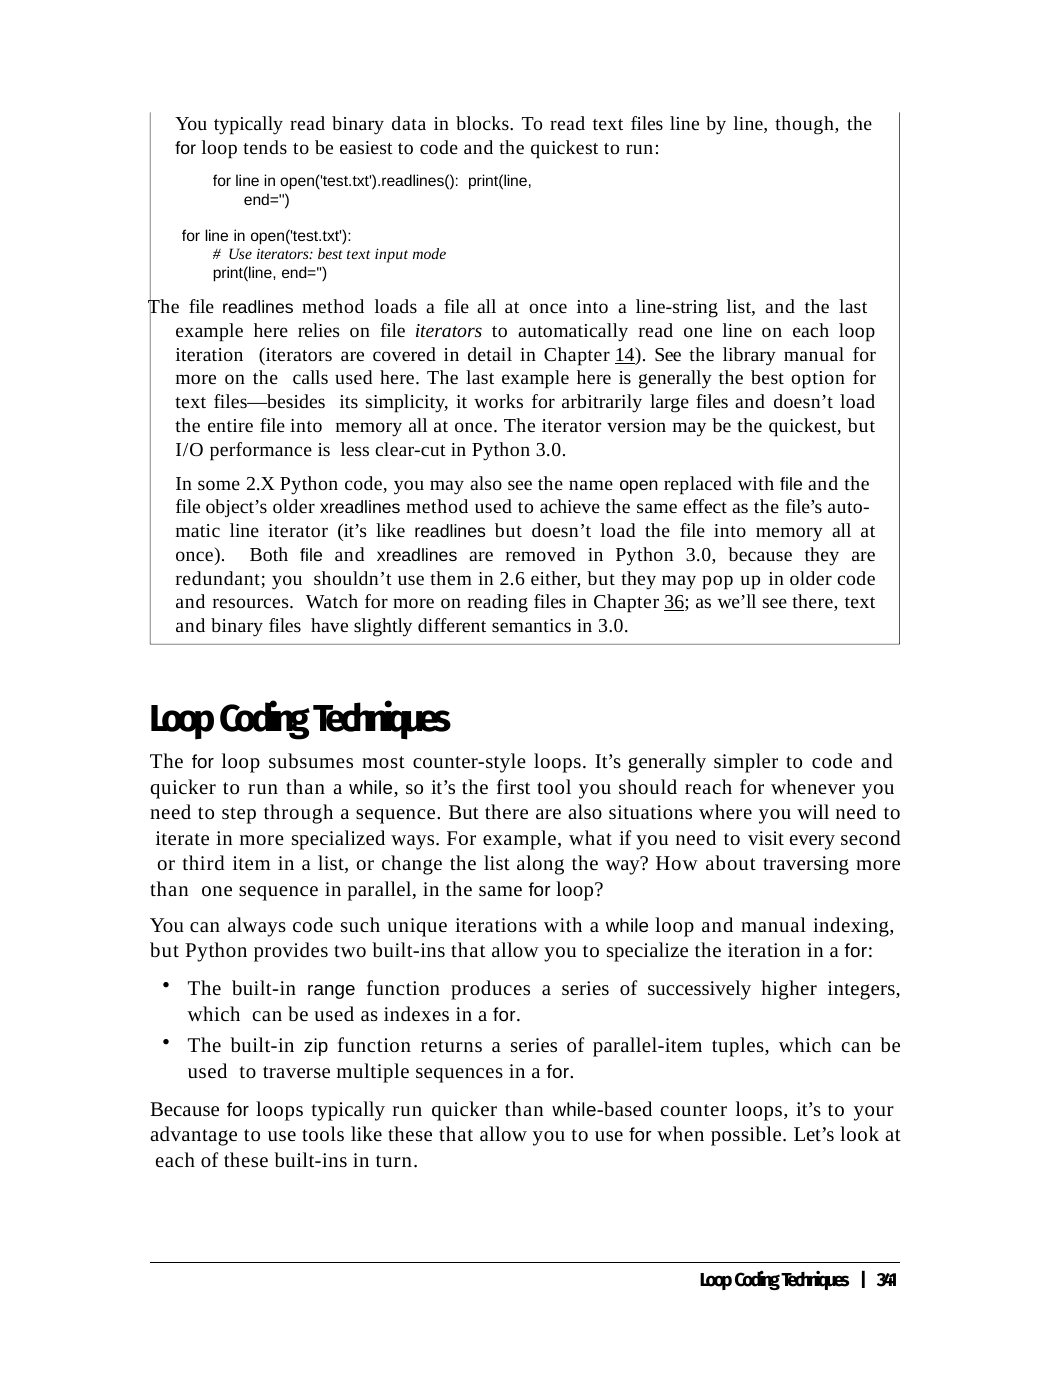

You typically read binary data in blocks. To read text files line by line, though, the
for loop tends to be easiest to code and the quickest to run:
for line in open('test.txt').readlines():  print(line, end='')

for line in open('test.txt'):	# Use iterators: best text input mode
print(line, end='')
The file readlines method loads a file all at once into a line-string list, and the last  example here relies on file iterators to automatically read one line on each loop iteration  (iterators are covered in detail in Chapter 14). See the library manual for more on the  calls used here. The last example here is generally the best option for text files—besides  its simplicity, it works for arbitrarily large files and doesn’t load the entire file into  memory all at once. The iterator version may be the quickest, but I/O performance is  less clear-cut in Python 3.0.
In some 2.X Python code, you may also see the name open replaced with file and the  file object’s older xreadlines method used to achieve the same effect as the file’s auto-  matic line iterator (it’s like readlines but doesn’t load the file into memory all at once).  Both file and xreadlines are removed in Python 3.0, because they are redundant; you  shouldn’t use them in 2.6 either, but they may pop up in older code and resources.  Watch for more on reading files in Chapter 36; as we’ll see there, text and binary files  have slightly different semantics in 3.0.

Loop Coding Techniques
The for loop subsumes most counter-style loops. It’s generally simpler to code and  quicker to run than a while, so it’s the first tool you should reach for whenever you  need to step through a sequence. But there are also situations where you will need to  iterate in more specialized ways. For example, what if you need to visit every second  or third item in a list, or change the list along the way? How about traversing more than  one sequence in parallel, in the same for loop?
You can always code such unique iterations with a while loop and manual indexing,  but Python provides two built-ins that allow you to specialize the iteration in a for:
The built-in range function produces a series of successively higher integers, which  can be used as indexes in a for.
The built-in zip function returns a series of parallel-item tuples, which can be used  to traverse multiple sequences in a for.
Because for loops typically run quicker than while-based counter loops, it’s to your  advantage to use tools like these that allow you to use for when possible. Let’s look at  each of these built-ins in turn.

Loop Coding Techniques  |  341